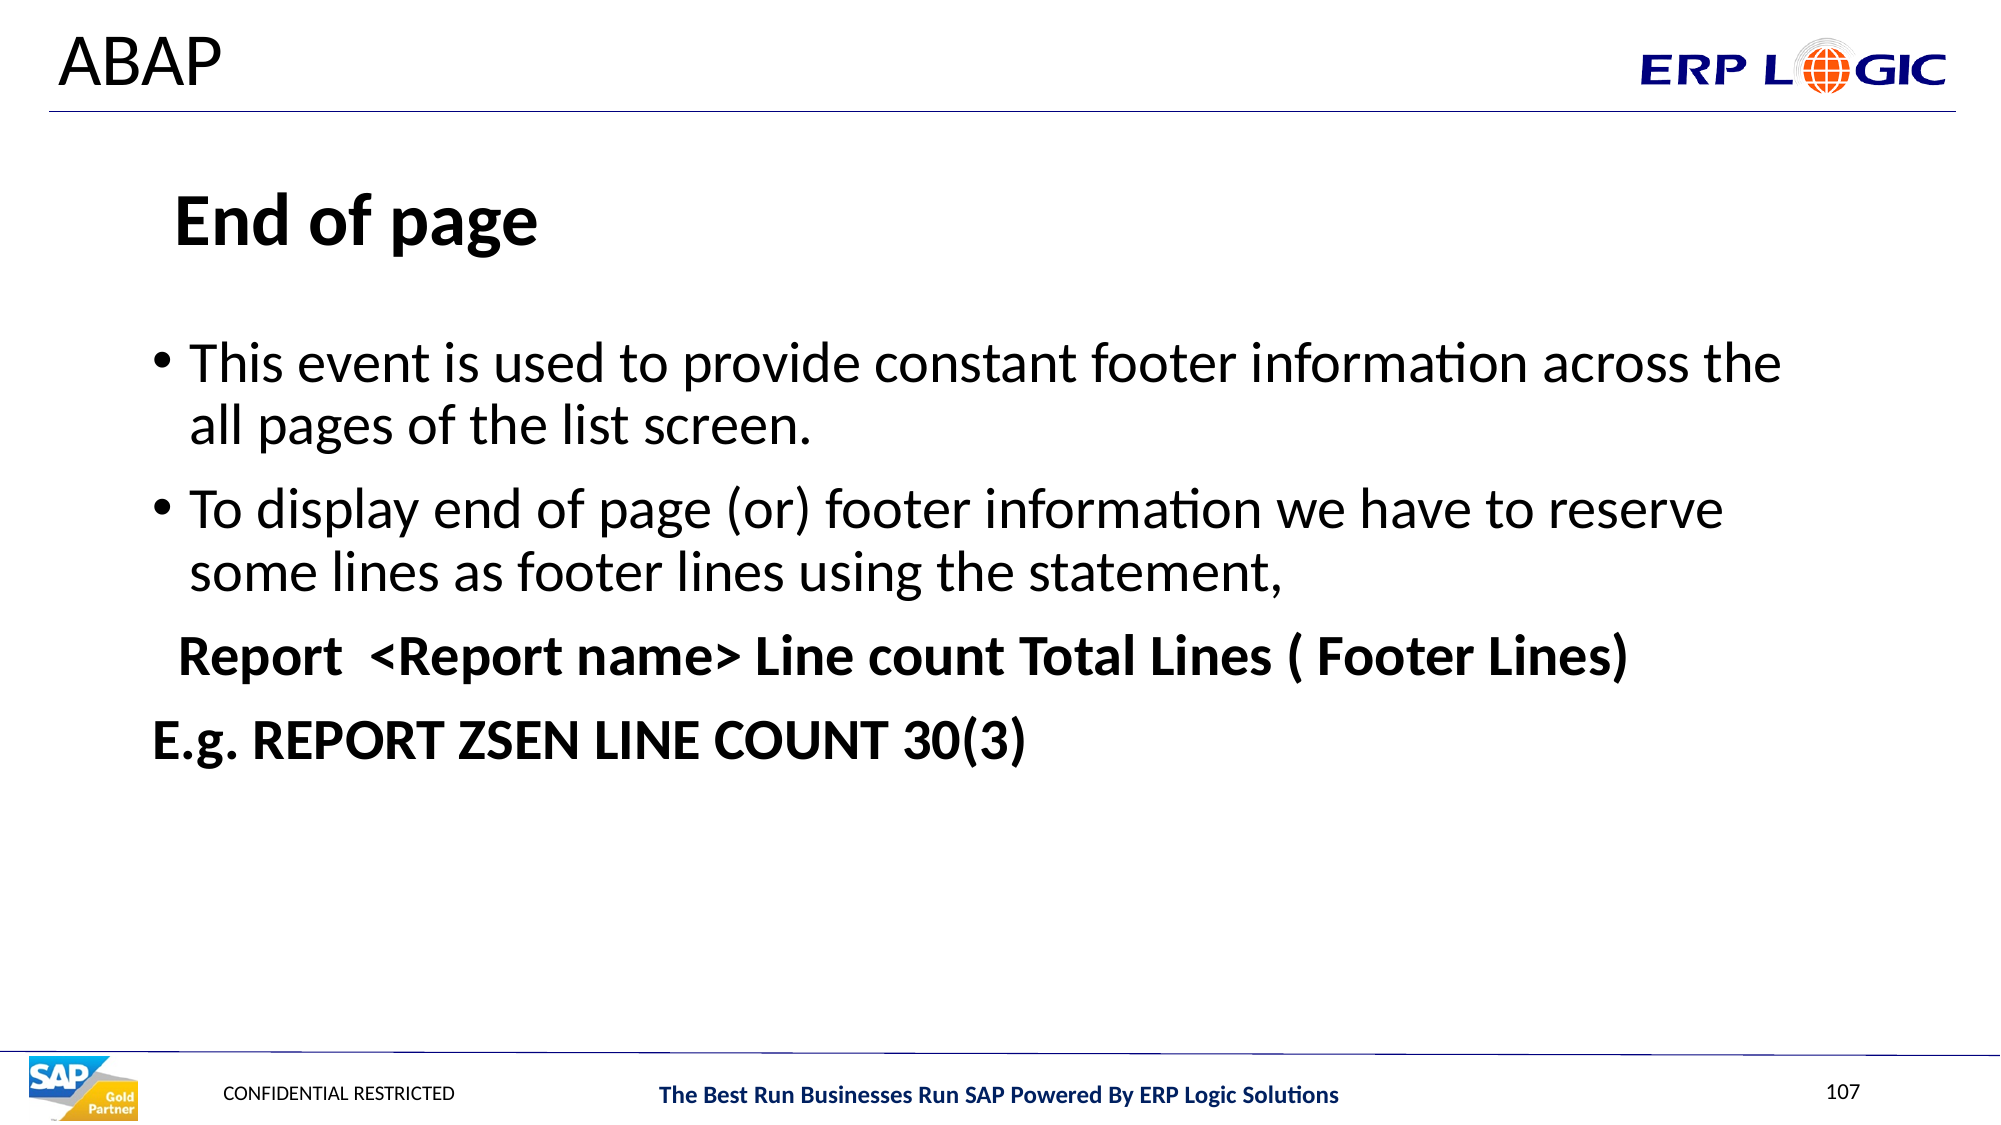

# ABAP

End of page
This event is used to provide constant footer information across the all pages of the list screen.
To display end of page (or) footer information we have to reserve some lines as footer lines using the statement,
  Report  <Report name> Line count Total Lines ( Footer Lines)
E.g. REPORT ZSEN LINE COUNT 30(3)